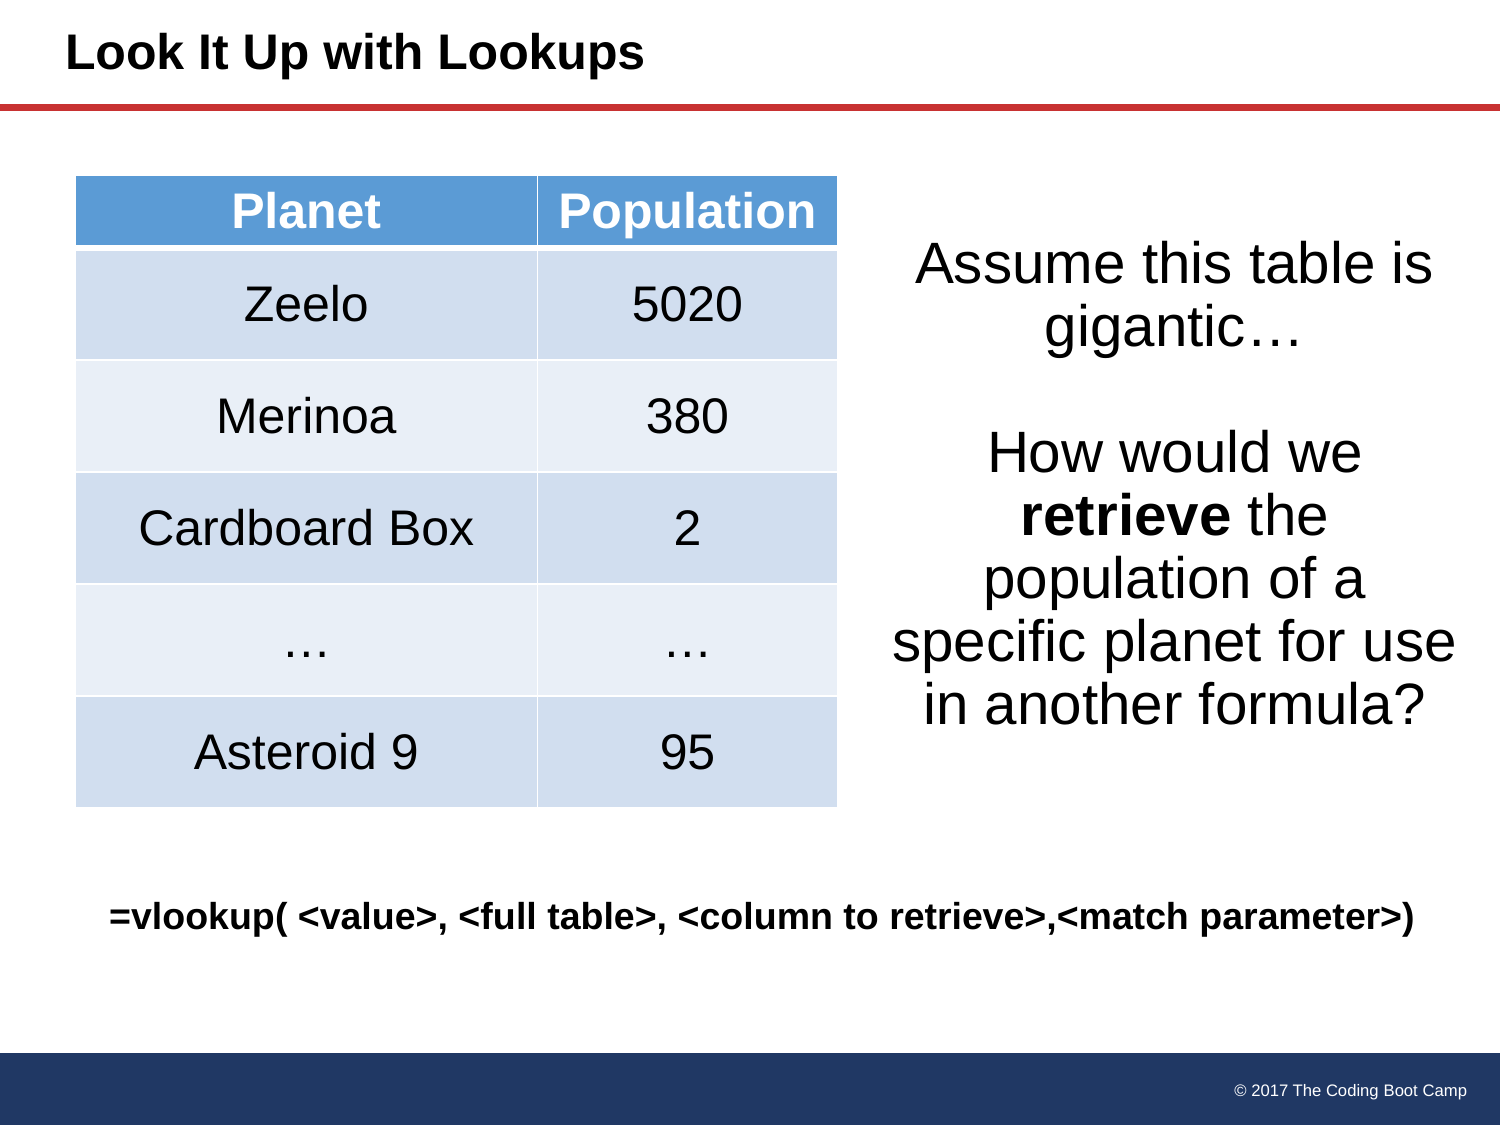

# Look It Up with Lookups
| Planet | Population |
| --- | --- |
| Zeelo | 5020 |
| Merinoa | 380 |
| Cardboard Box | 2 |
| … | … |
| Asteroid 9 | 95 |
Assume this table is gigantic…

How would we retrieve the population of a specific planet for use in another formula?
=vlookup( <value>, <full table>, <column to retrieve>,<match parameter>)